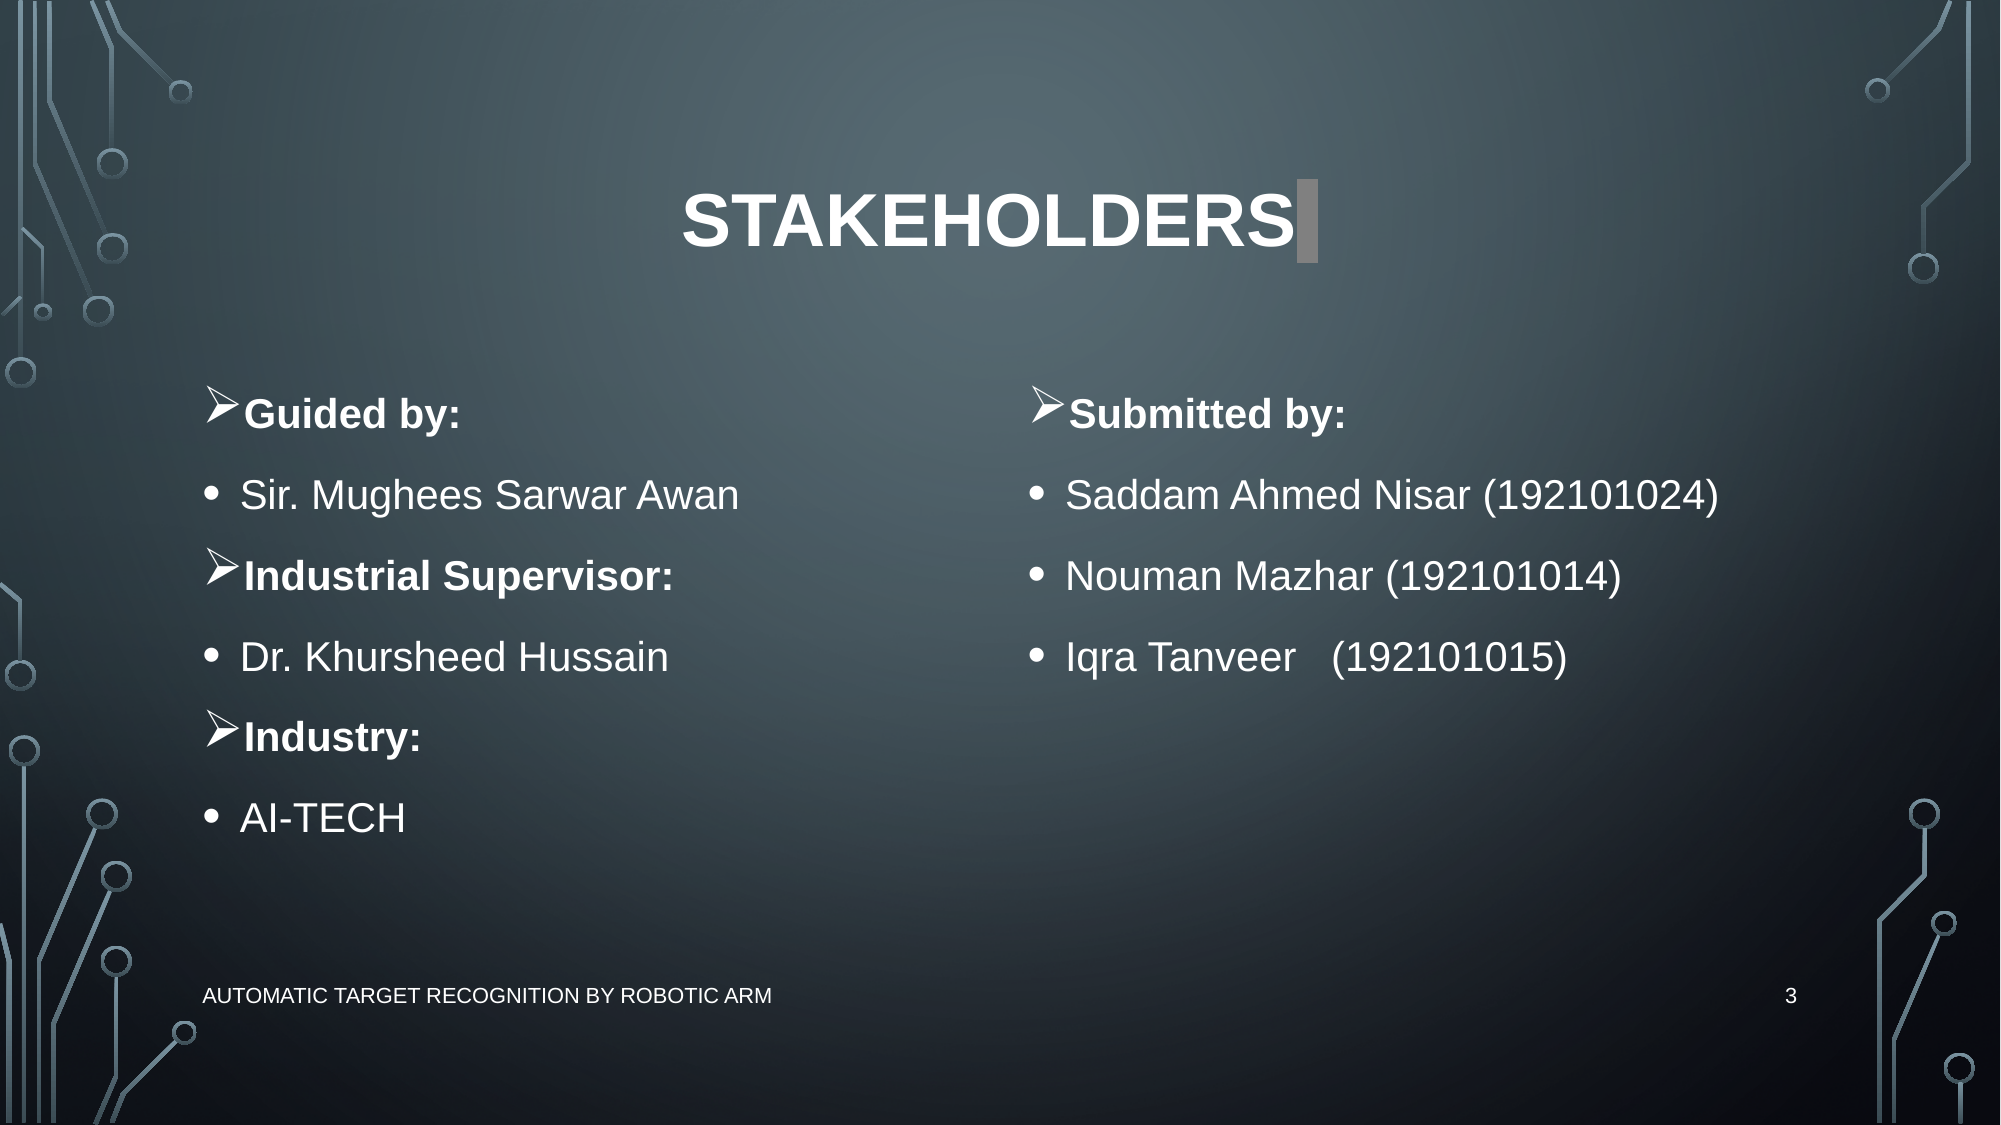

# Stakeholders
Guided by:
Sir. Mughees Sarwar Awan
Industrial Supervisor:
Dr. Khursheed Hussain
Industry:
AI-TECH

Submitted by:
Saddam Ahmed Nisar (192101024)
Nouman Mazhar (192101014)
Iqra Tanveer   (192101015)

3
Automatic Target Recognition by Robotic Arm